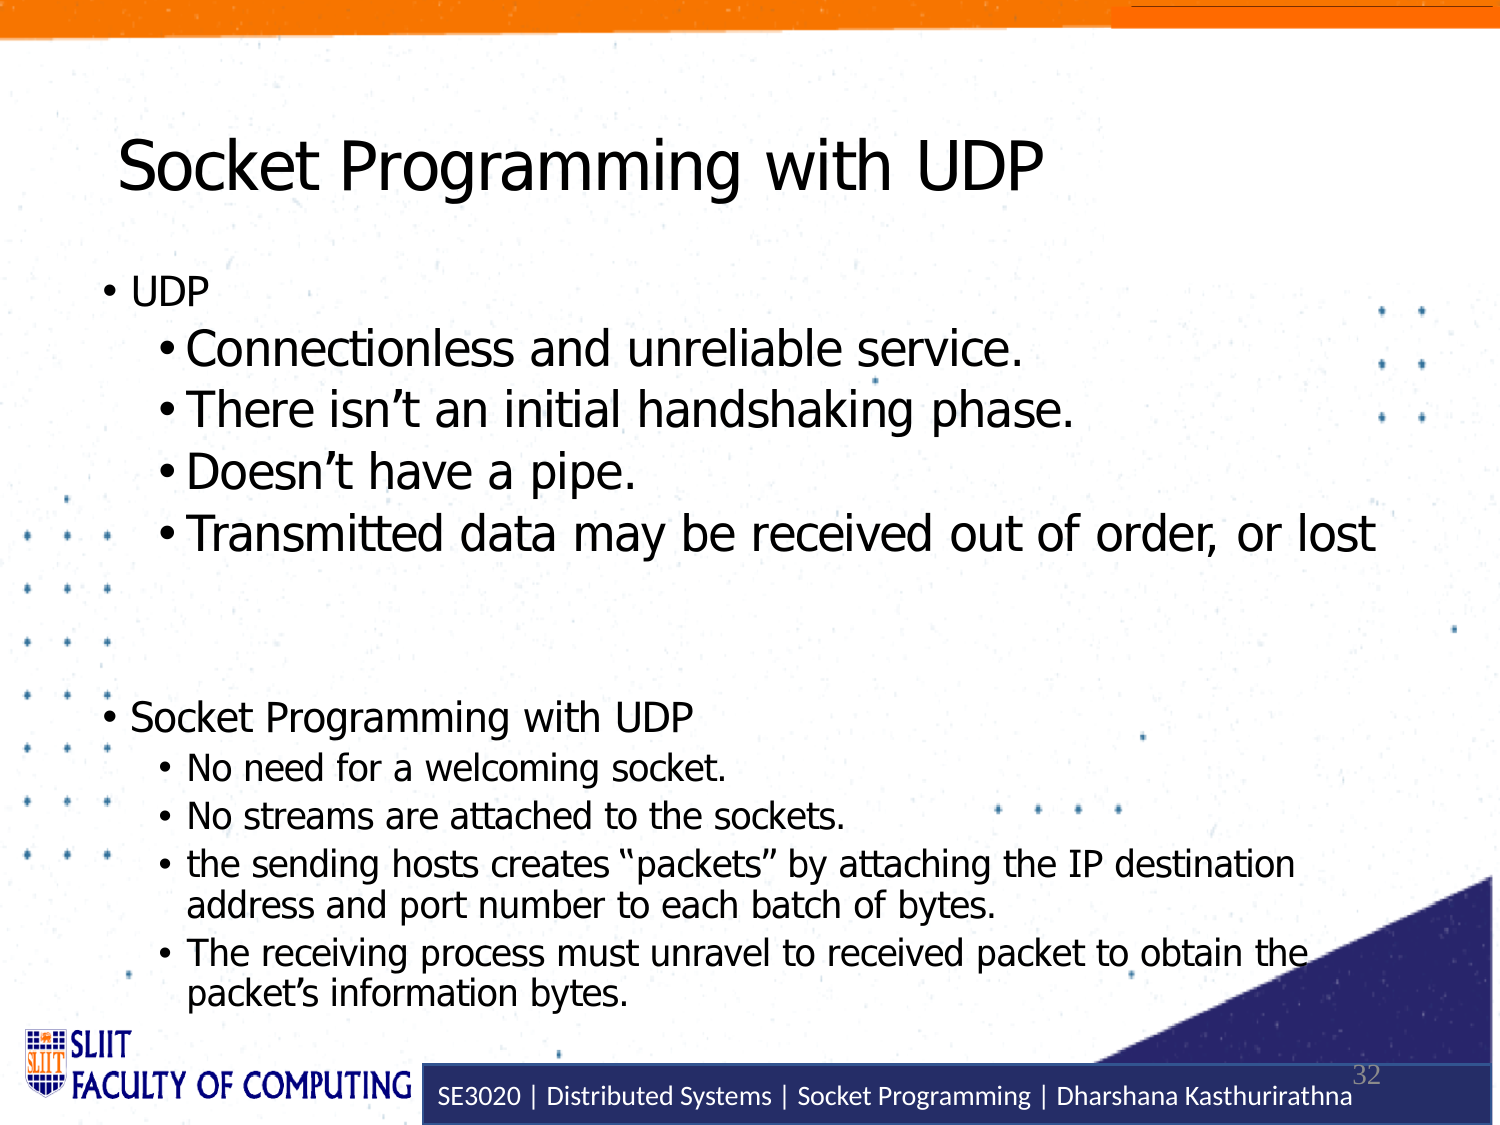

# Socket Programming with UDP
UDP
Connectionless and unreliable service.
There isn’t an initial handshaking phase.
Doesn’t have a pipe.
Transmitted data may be received out of order, or lost

Socket Programming with UDP
No need for a welcoming socket.
No streams are attached to the sockets.
the sending hosts creates “packets” by attaching the IP destination address and port number to each batch of bytes.
The receiving process must unravel to received packet to obtain the packet’s information bytes.

32